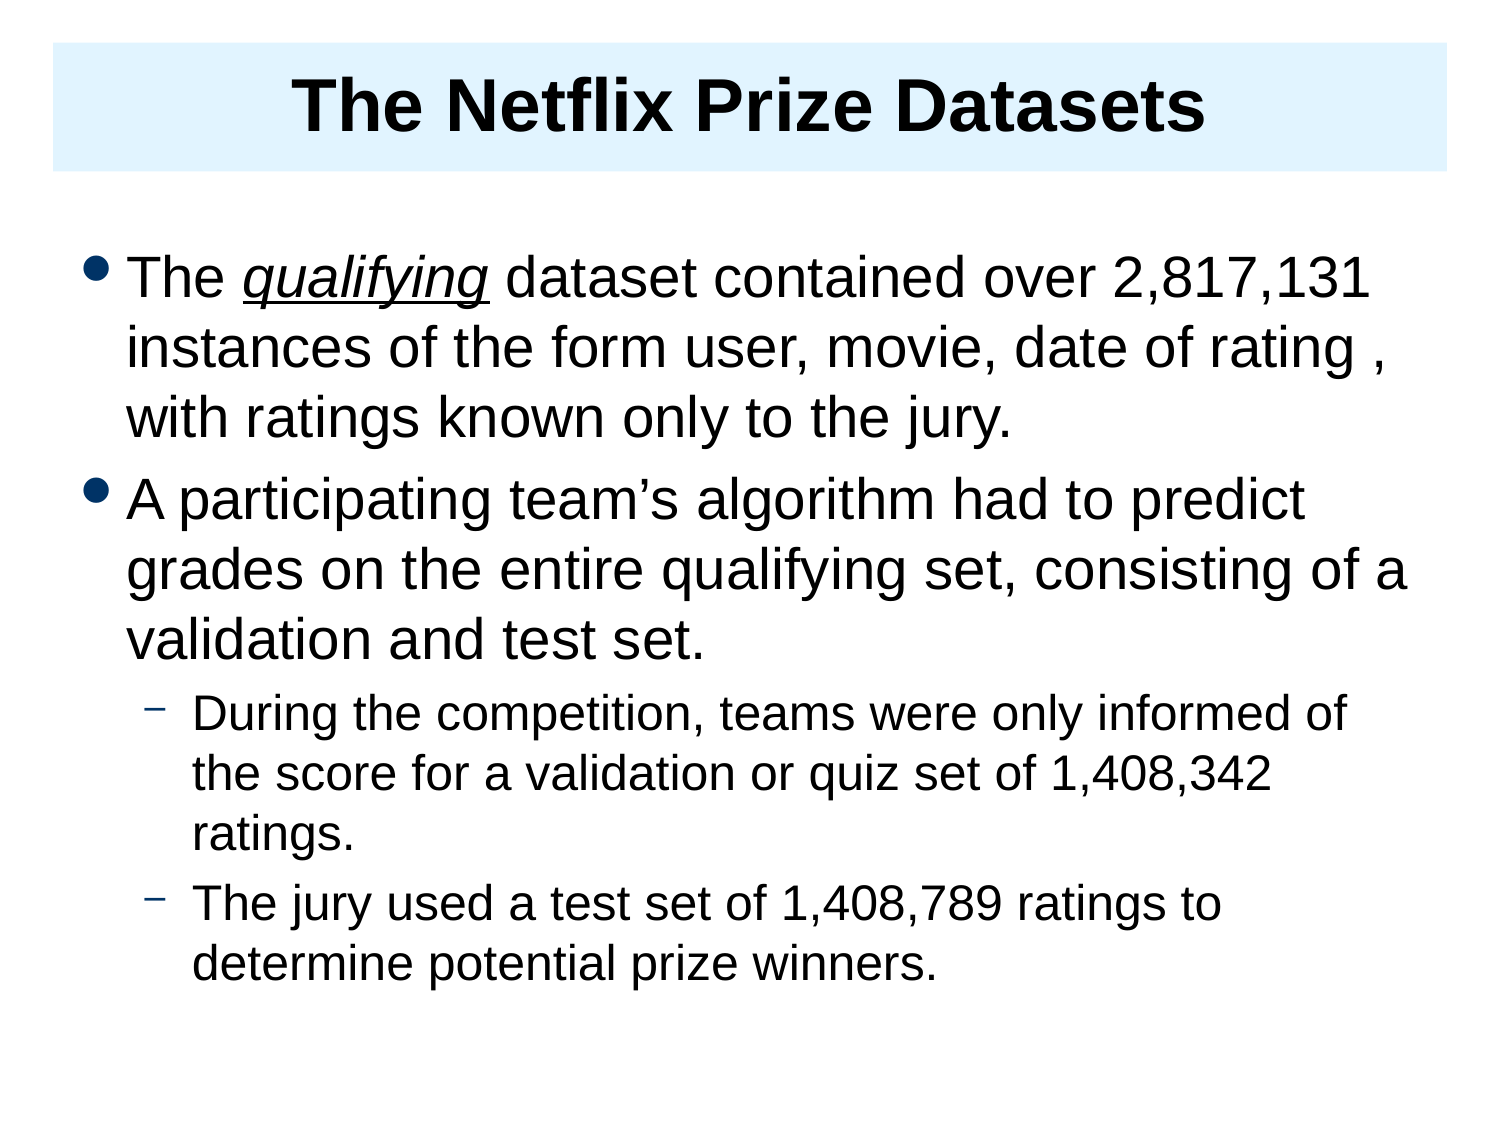

# The Netflix Prize Datasets
The qualifying dataset contained over 2,817,131 instances of the form user, movie, date of rating , with ratings known only to the jury.
A participating team’s algorithm had to predict grades on the entire qualifying set, consisting of a validation and test set.
During the competition, teams were only informed of the score for a validation or quiz set of 1,408,342 ratings.
The jury used a test set of 1,408,789 ratings to determine potential prize winners.